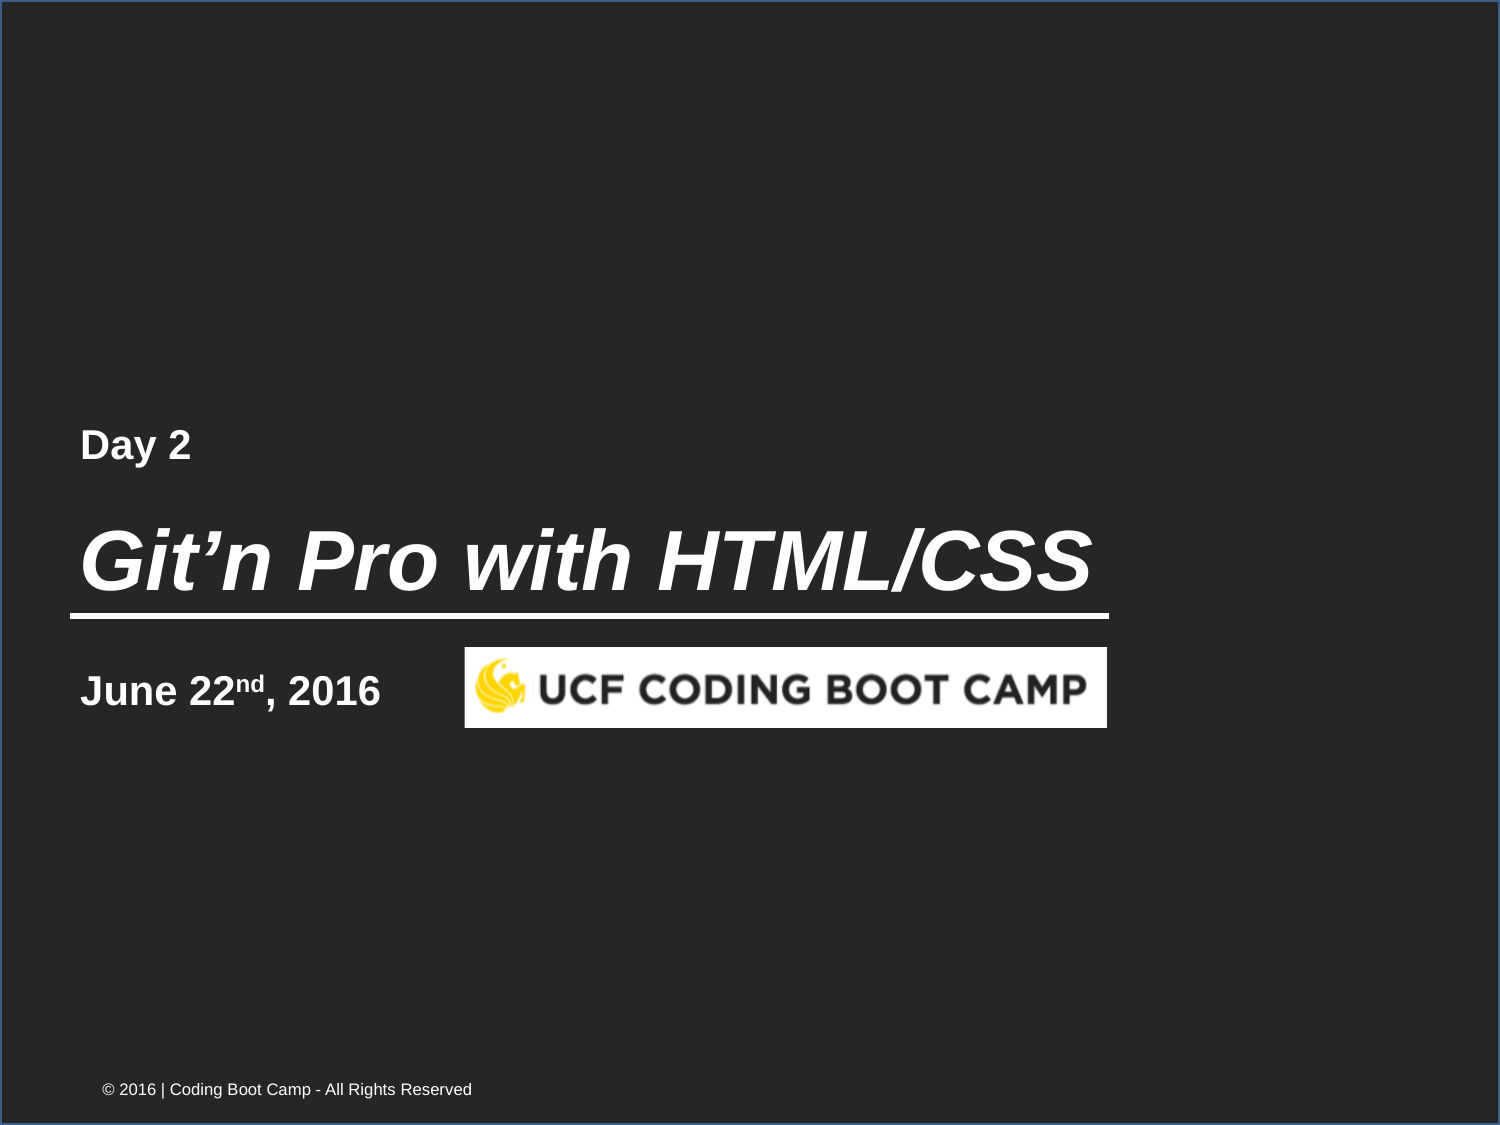

Day 2
# Git’n Pro with HTML/CSS
June 22nd, 2016